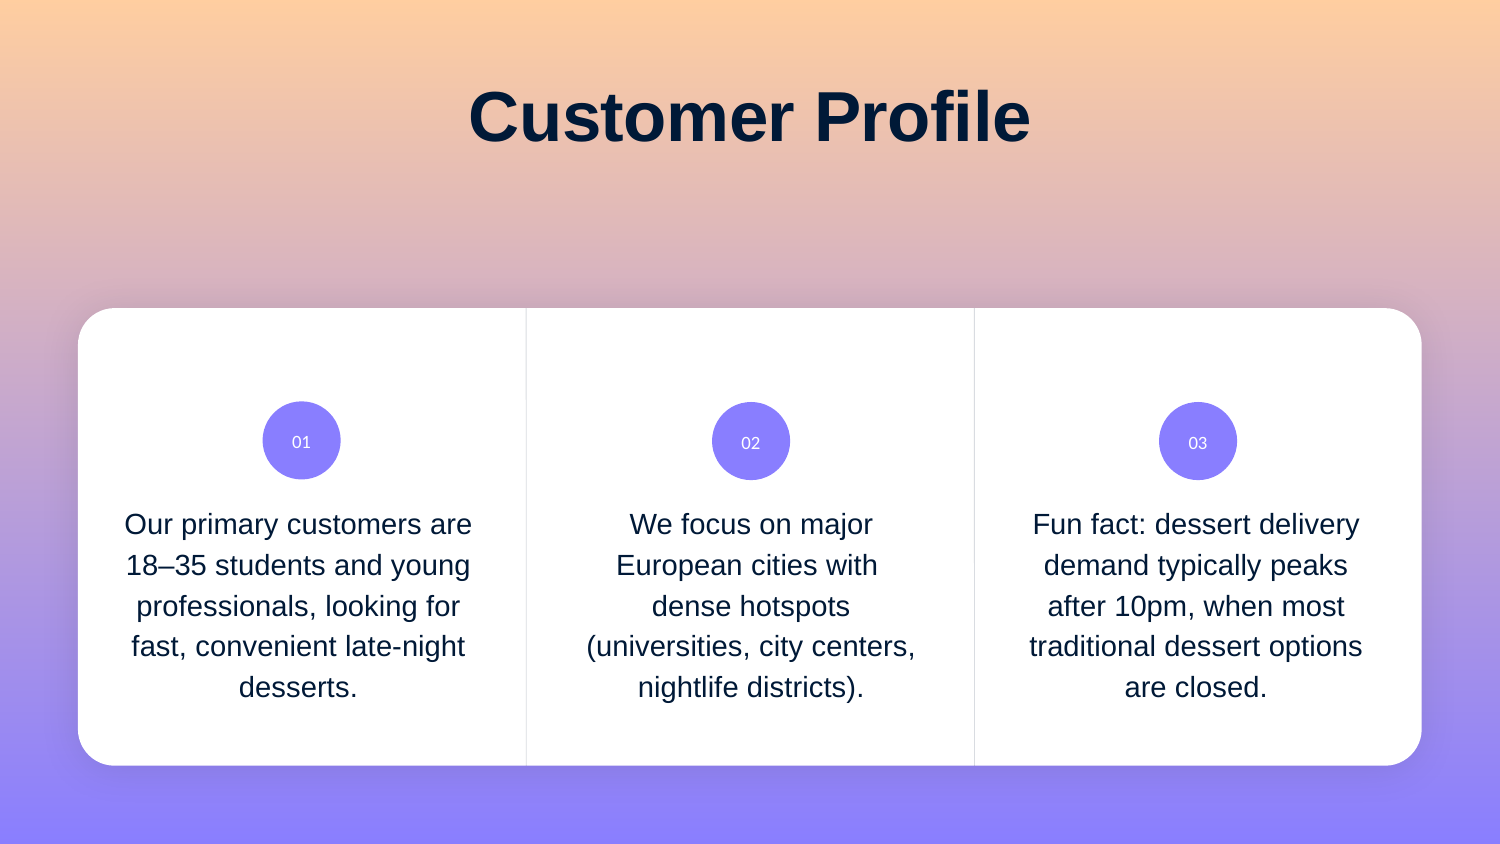

Customer Profile

01
02
03
Our primary customers are 18–35 students and young professionals, looking for fast, convenient late-night desserts.
We focus on major European cities with  dense hotspots (universities, city centers, nightlife districts).
Fun fact: dessert delivery demand typically peaks after 10pm, when most traditional dessert options are closed.